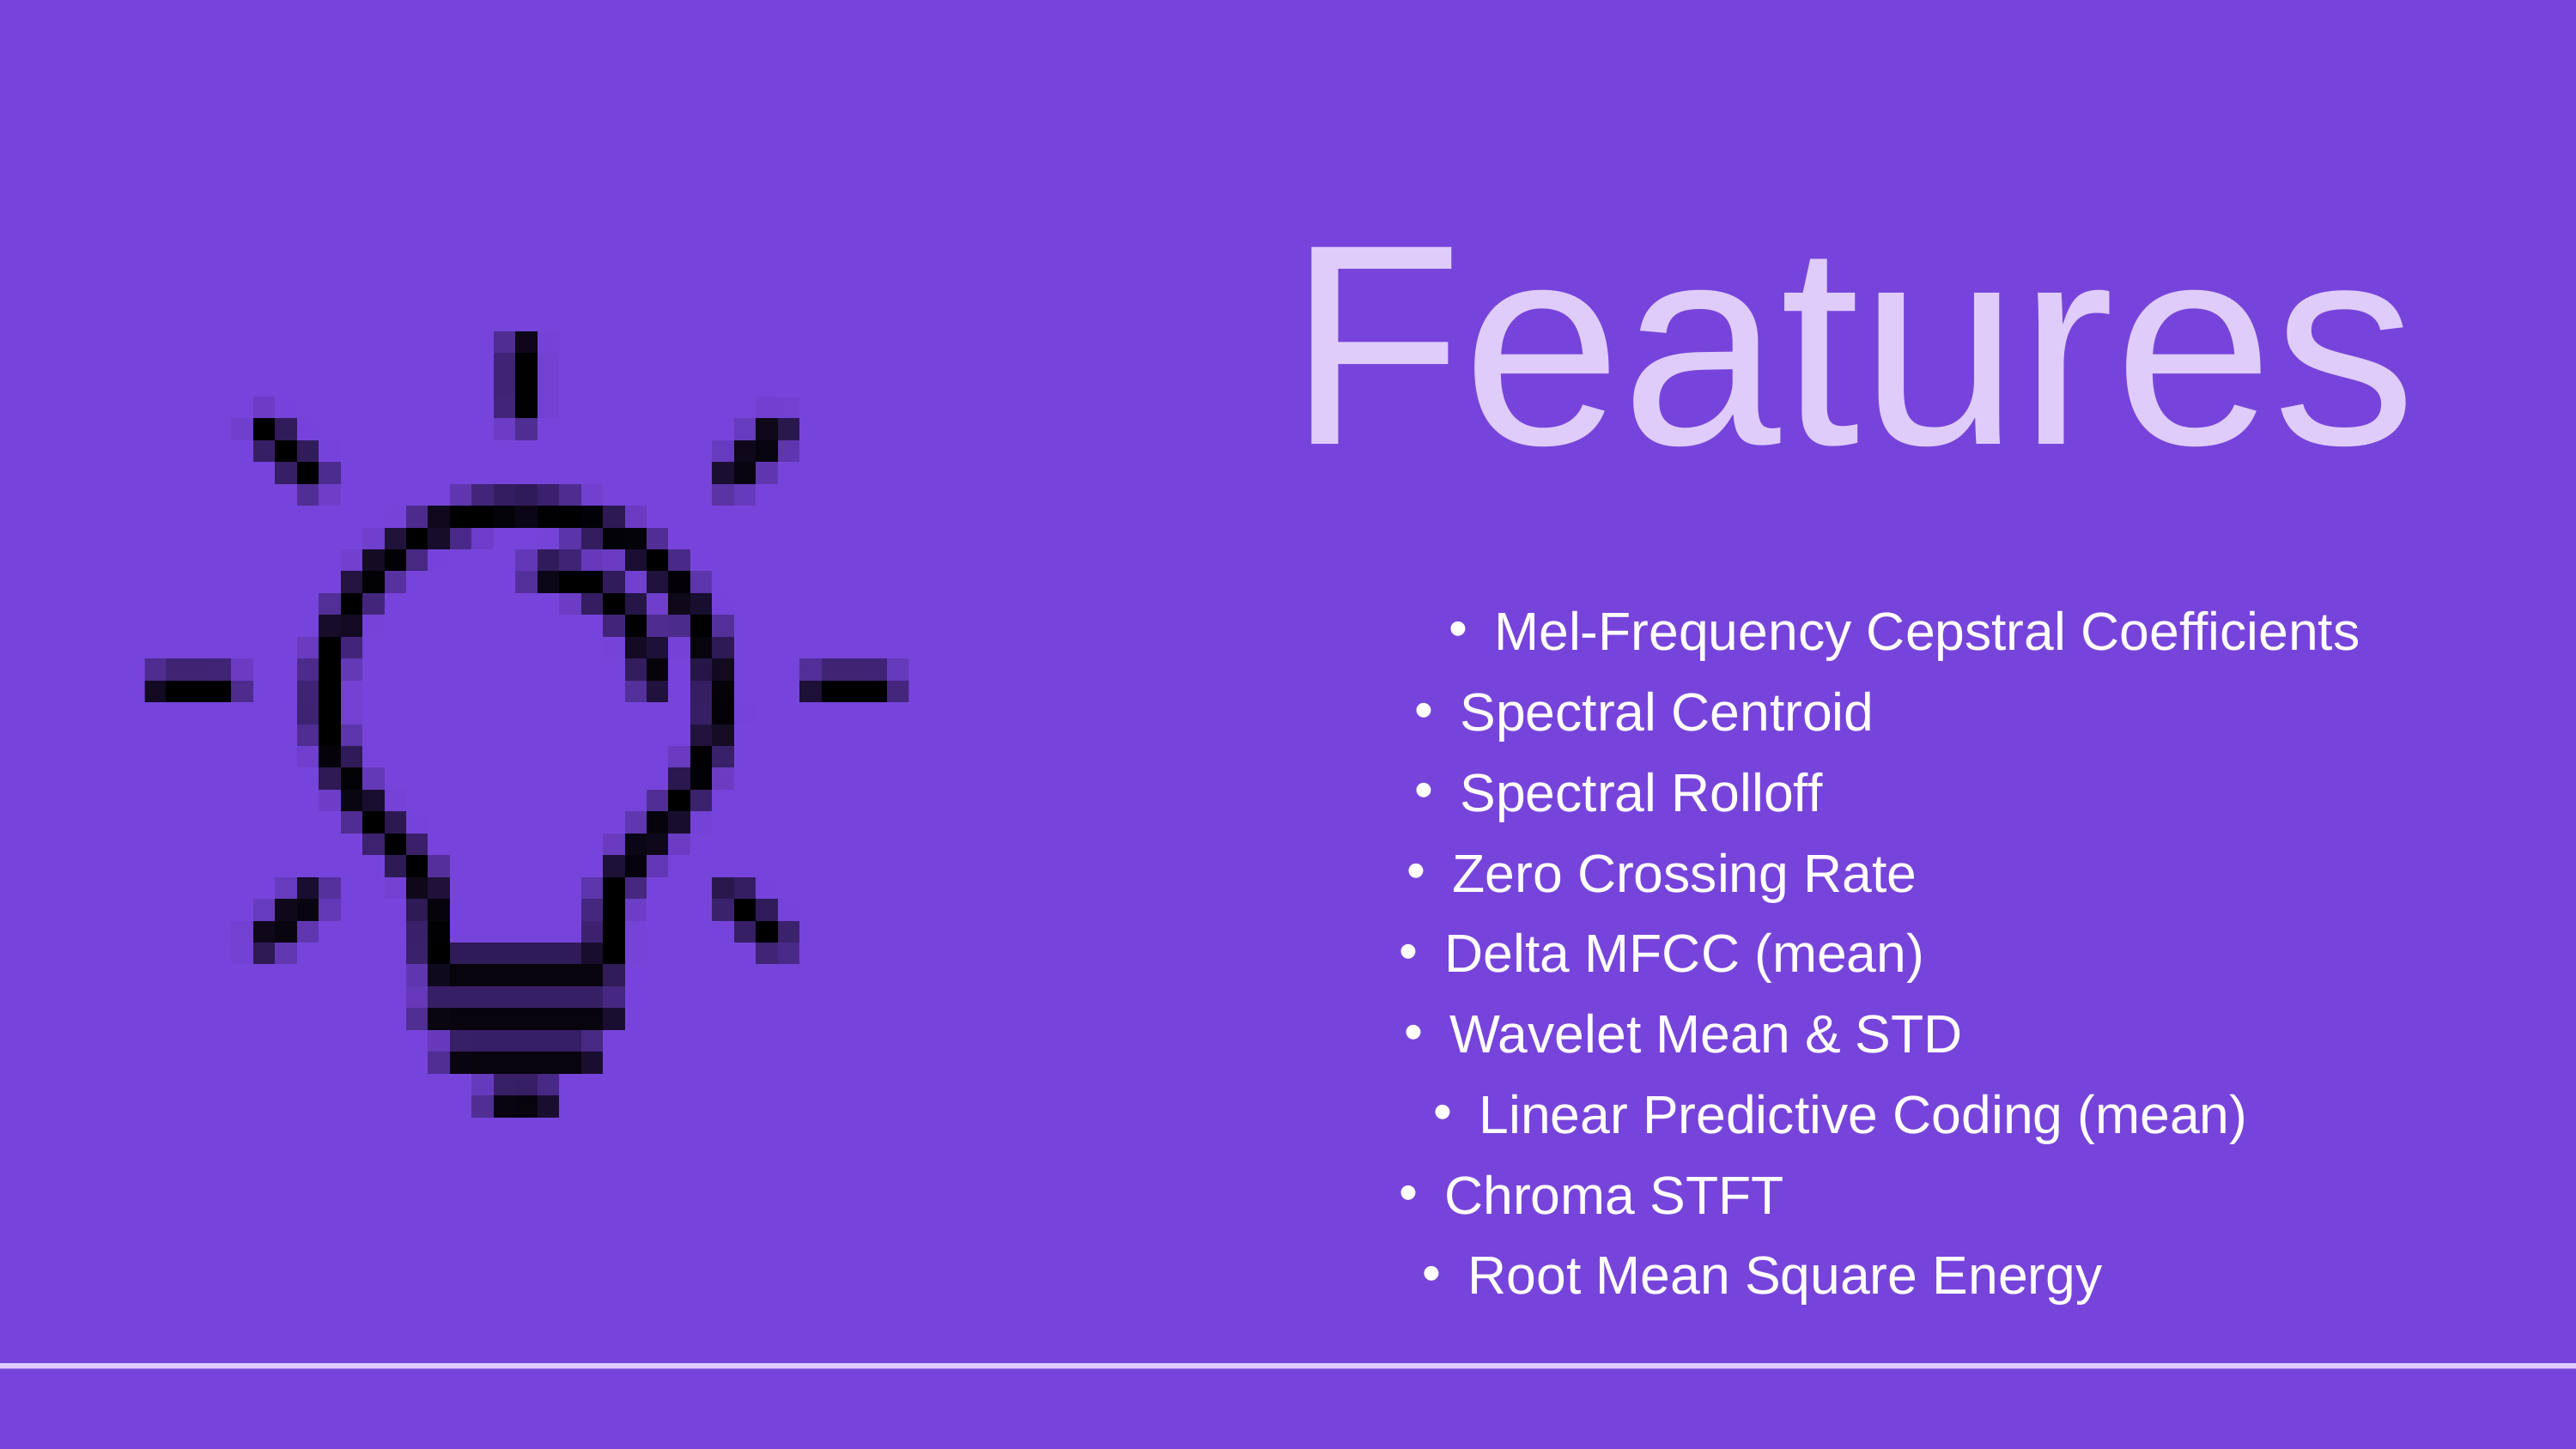

Features

Mel-Frequency Cepstral Coefficients
Spectral Centroid
Spectral Rolloff
Zero Crossing Rate
Delta MFCC (mean)
Wavelet Mean & STD
Linear Predictive Coding (mean)
Chroma STFT
Root Mean Square Energy